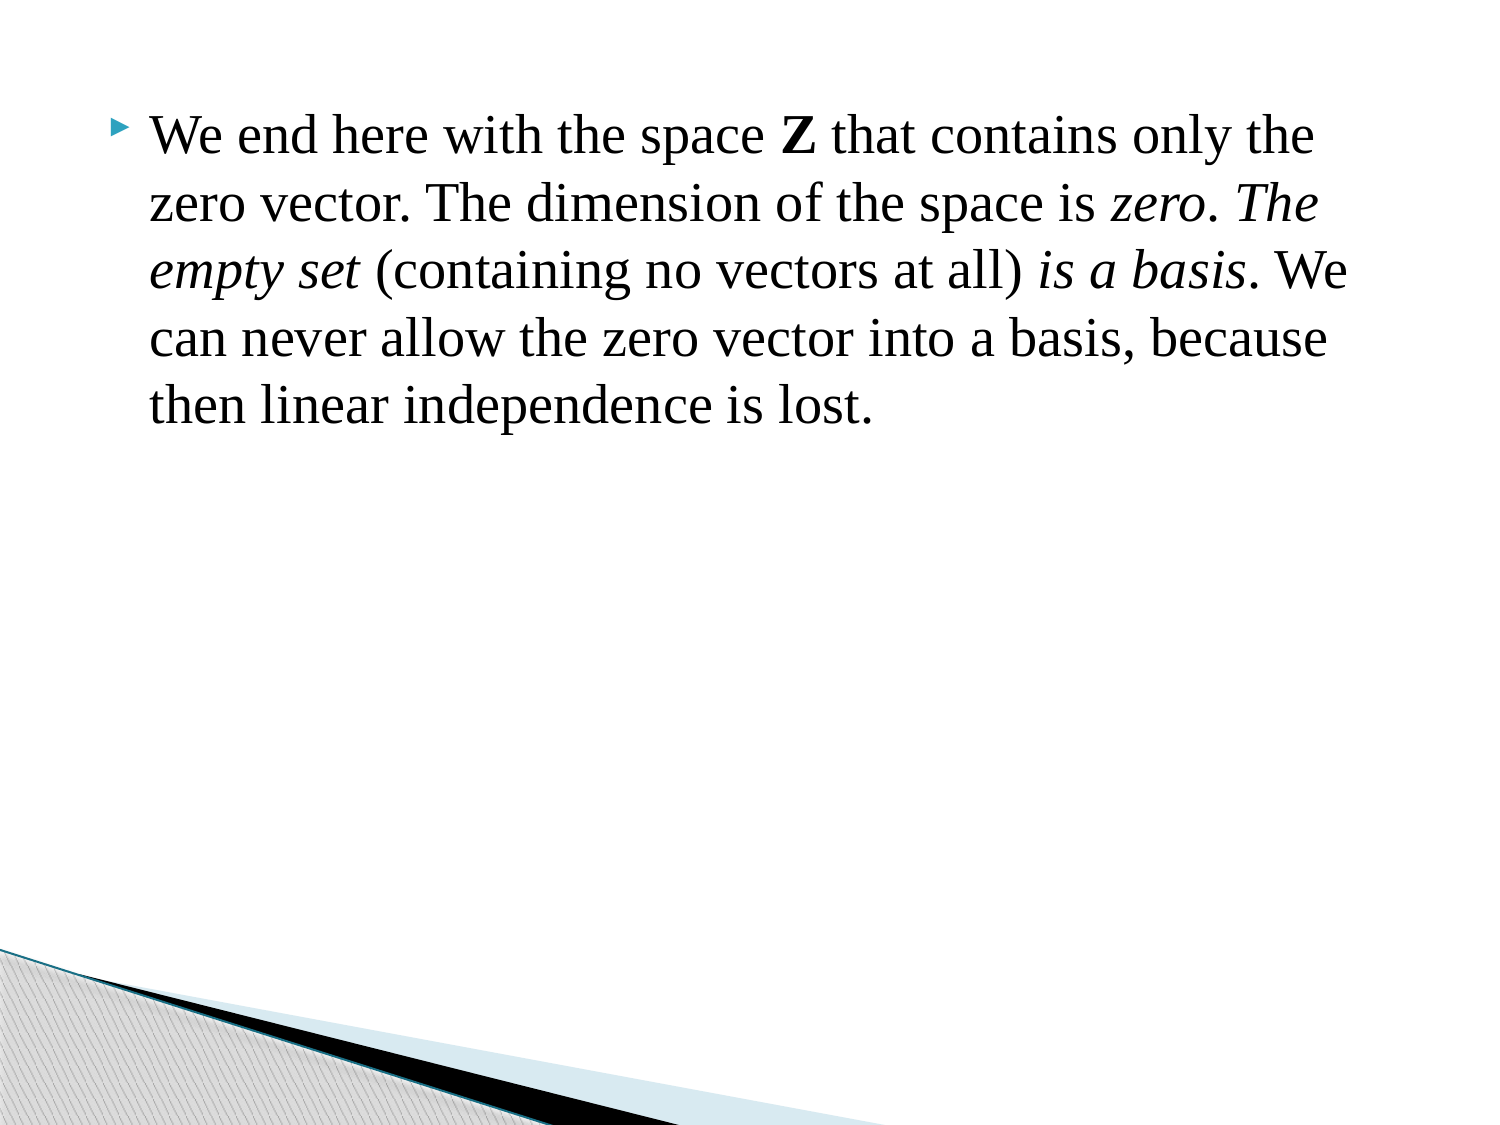

We end here with the space Z that contains only the zero vector. The dimension of the space is zero. The empty set (containing no vectors at all) is a basis. We can never allow the zero vector into a basis, because then linear independence is lost.